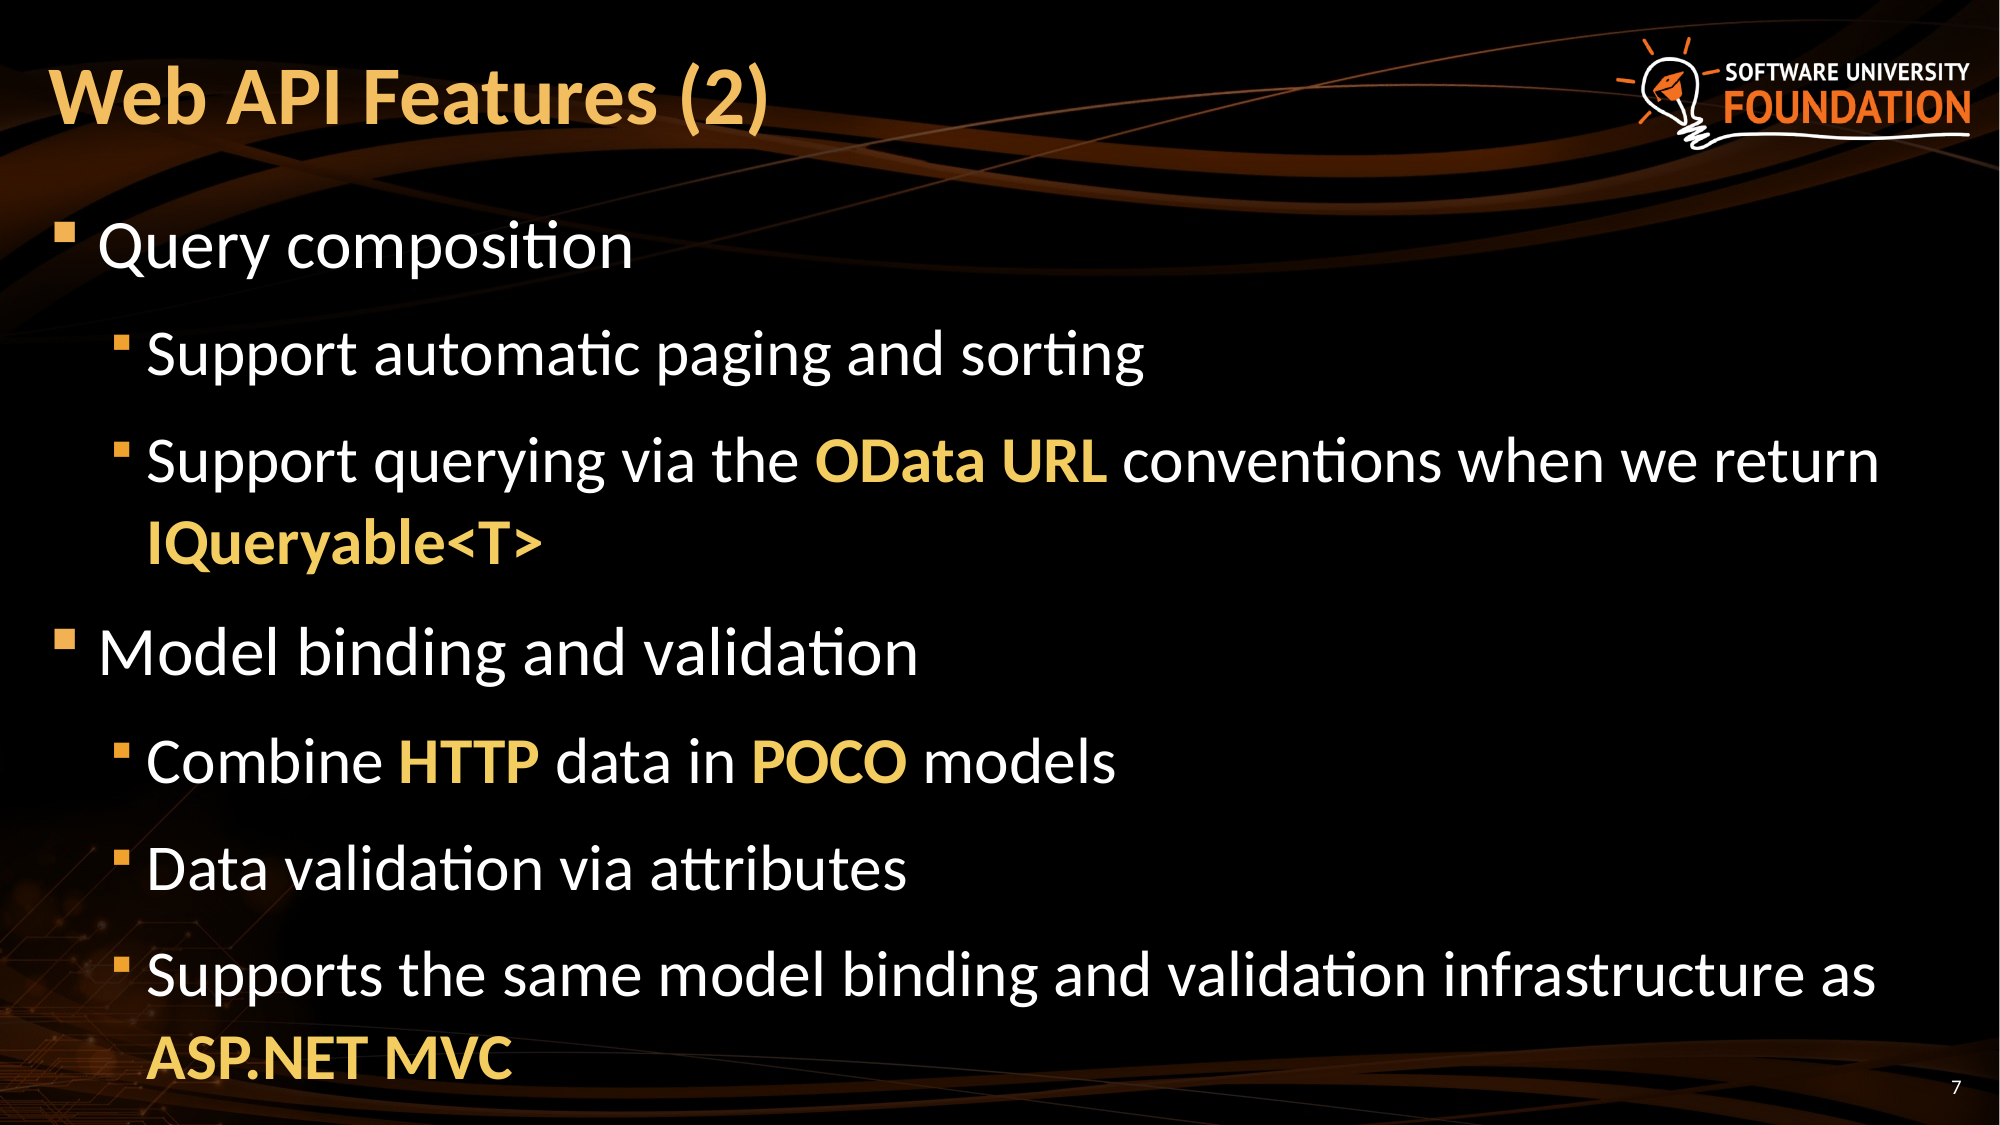

# Web API Features (2)
Query composition
Support automatic paging and sorting
Support querying via the OData URL conventions when we return IQueryable<T>
Model binding and validation
Combine HTTP data in POCO models
Data validation via attributes
Supports the same model binding and validation infrastructure as ASP.NET MVC
7